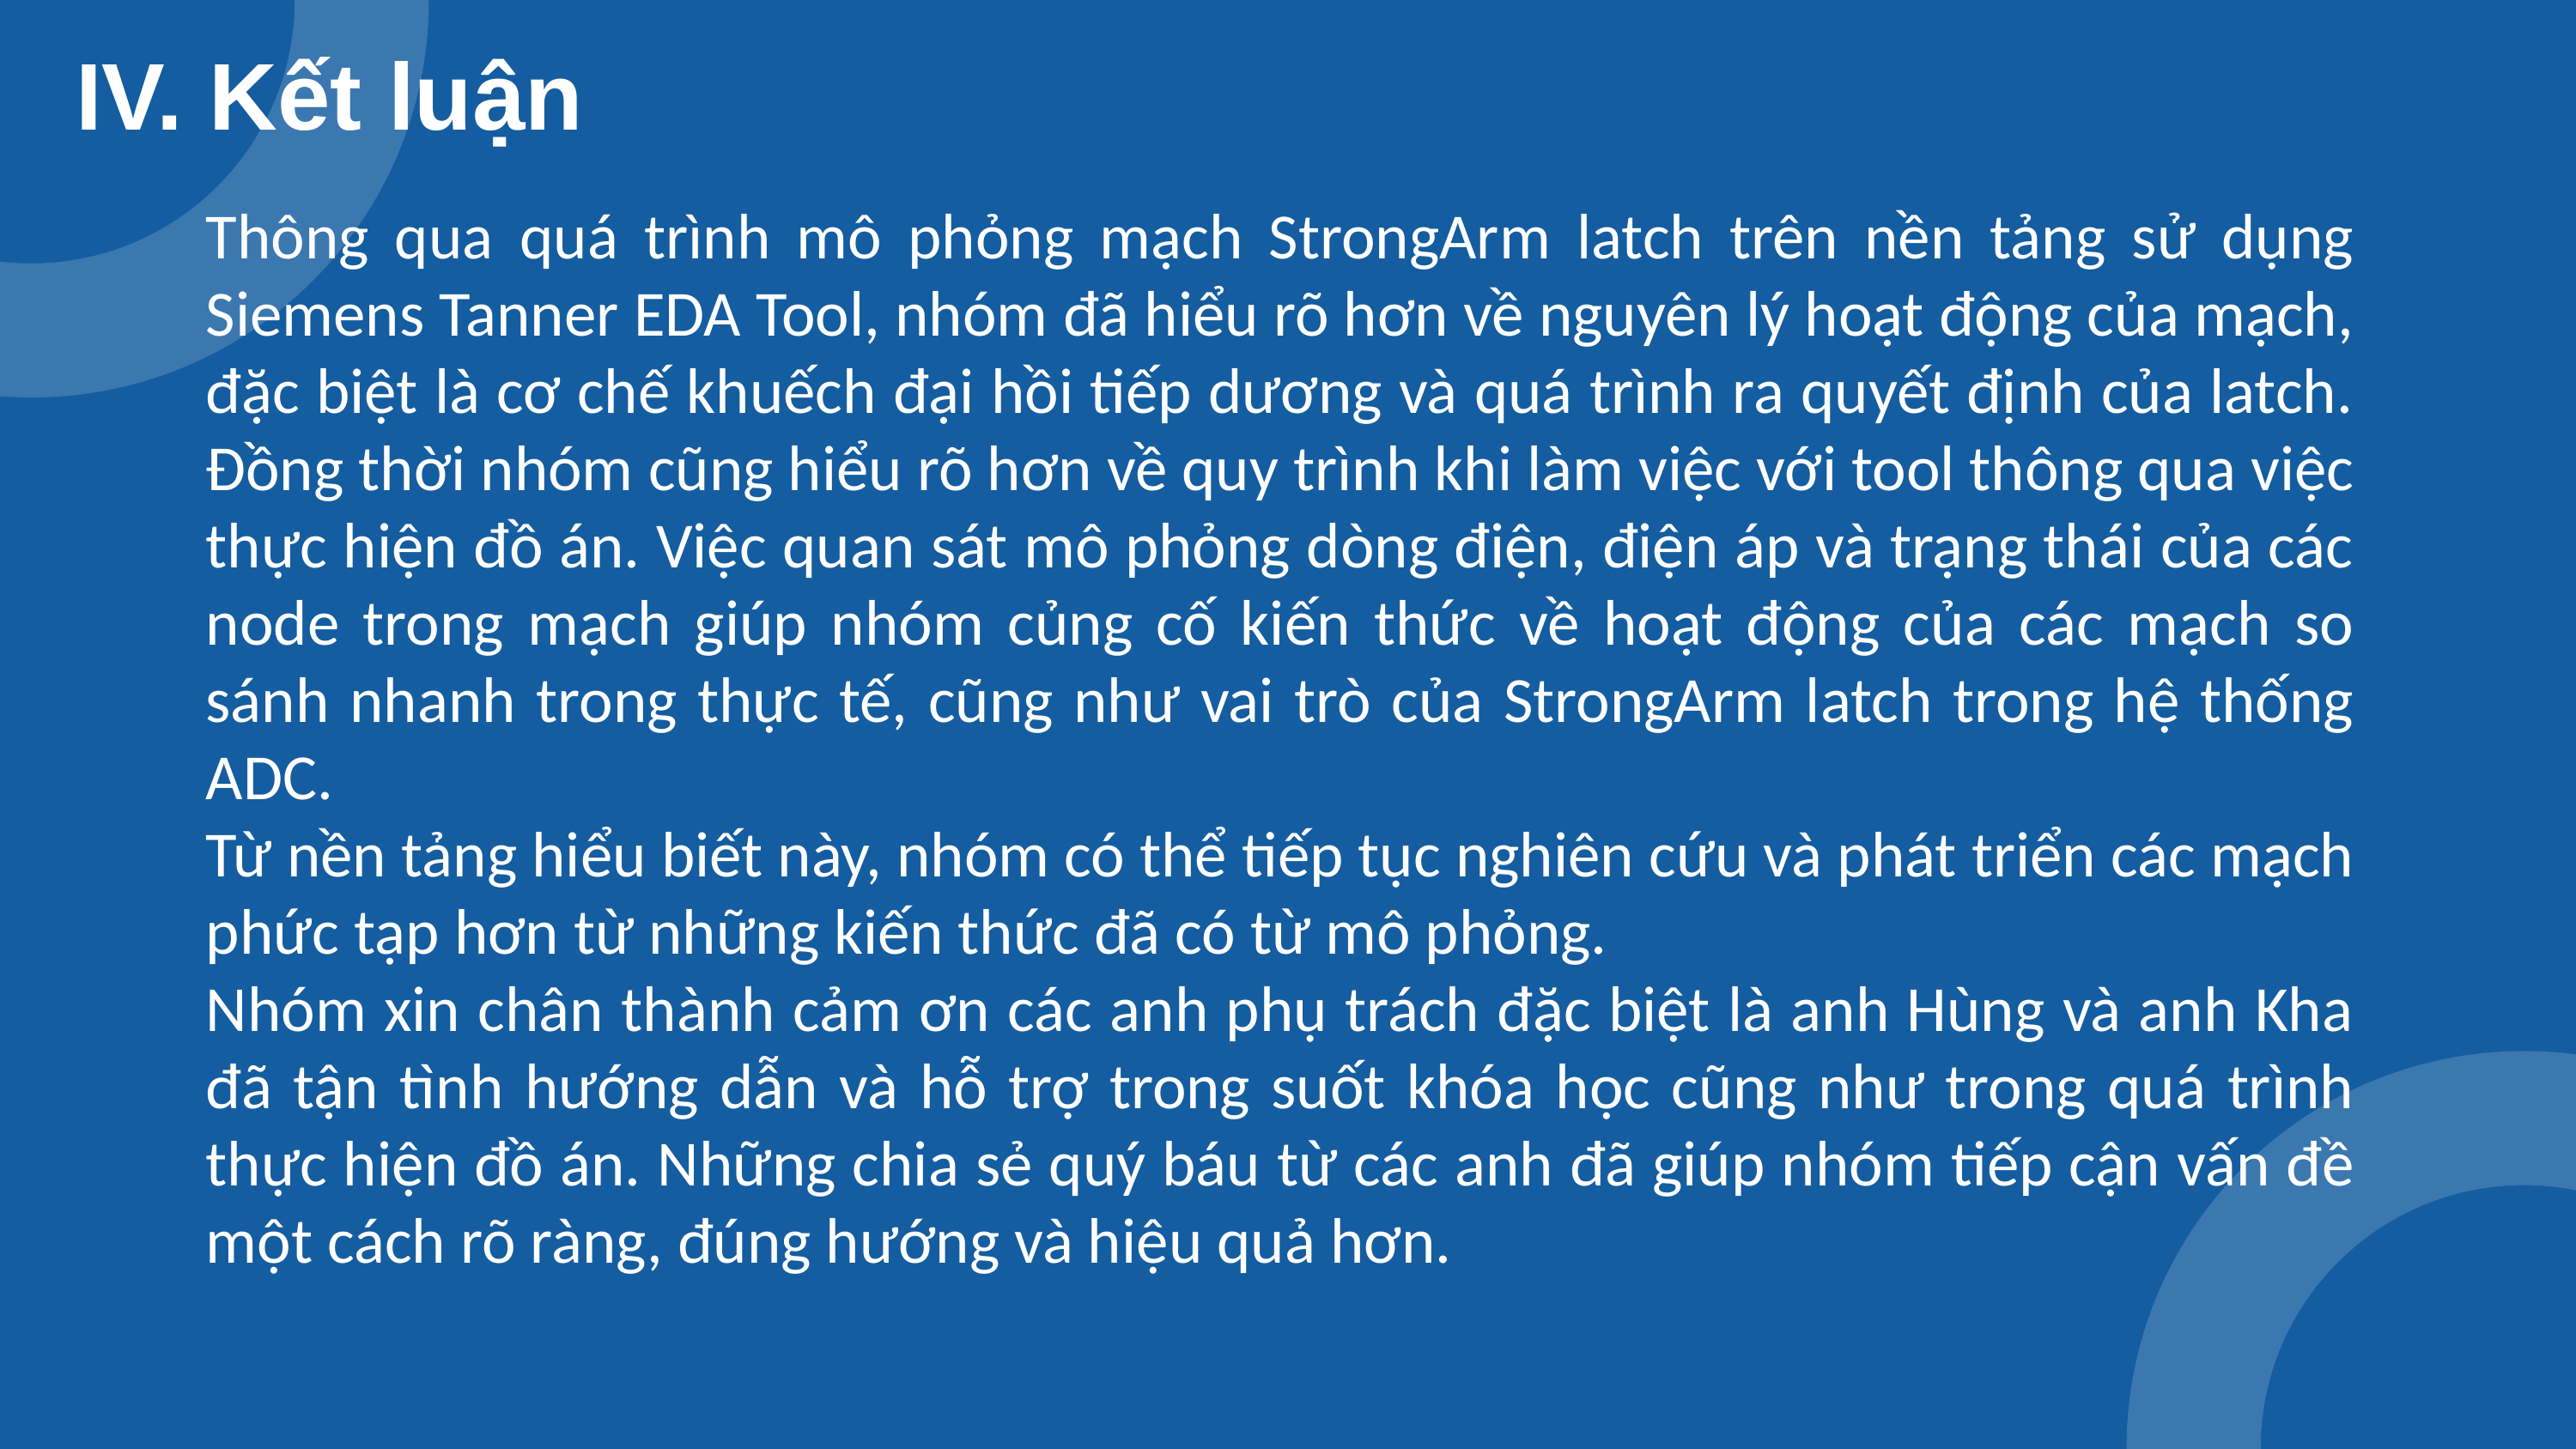

IV. Kết luận
Thông qua quá trình mô phỏng mạch StrongArm latch trên nền tảng sử dụng Siemens Tanner EDA Tool, nhóm đã hiểu rõ hơn về nguyên lý hoạt động của mạch, đặc biệt là cơ chế khuếch đại hồi tiếp dương và quá trình ra quyết định của latch. Đồng thời nhóm cũng hiểu rõ hơn về quy trình khi làm việc với tool thông qua việc thực hiện đồ án. Việc quan sát mô phỏng dòng điện, điện áp và trạng thái của các node trong mạch giúp nhóm củng cố kiến thức về hoạt động của các mạch so sánh nhanh trong thực tế, cũng như vai trò của StrongArm latch trong hệ thống ADC.
Từ nền tảng hiểu biết này, nhóm có thể tiếp tục nghiên cứu và phát triển các mạch phức tạp hơn từ những kiến thức đã có từ mô phỏng.
Nhóm xin chân thành cảm ơn các anh phụ trách đặc biệt là anh Hùng và anh Kha đã tận tình hướng dẫn và hỗ trợ trong suốt khóa học cũng như trong quá trình thực hiện đồ án. Những chia sẻ quý báu từ các anh đã giúp nhóm tiếp cận vấn đề một cách rõ ràng, đúng hướng và hiệu quả hơn.